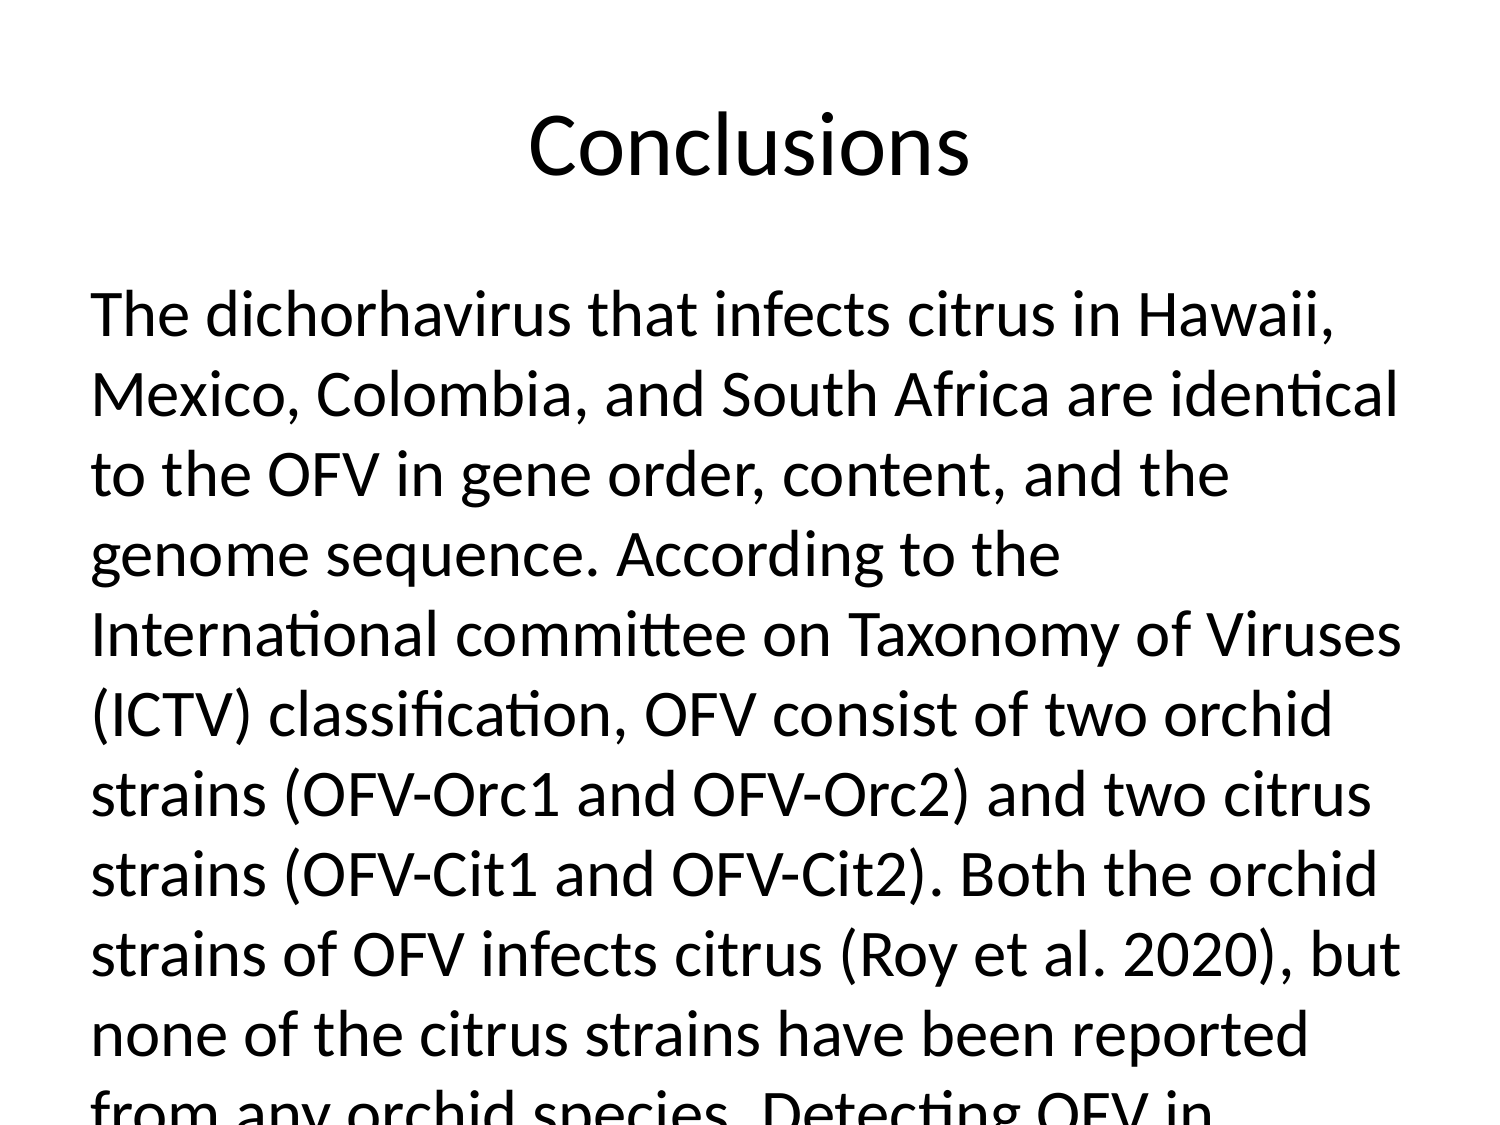

# Conclusions
The dichorhavirus that infects citrus in Hawaii, Mexico, Colombia, and South Africa are identical to the OFV in gene order, content, and the genome sequence. According to the International committee on Taxonomy of Viruses (ICTV) classification, OFV consist of two orchid strains (OFV-Orc1 and OFV-Orc2) and two citrus strains (OFV-Cit1 and OFV-Cit2). Both the orchid strains of OFV infects citrus (Roy et al. 2020), but none of the citrus strains have been reported from any orchid species. Detecting OFV in Florida represents a concern for horticulturists who grow orchids, Liriope, Ophiopogon, or other susceptible Asparagaceae species which are commonly used in landscaping. Florida is also home to a plethora of native and naturalized orchid species, many of which are threatened, including cultivating Vanilla in southern Florida (Chambers et al. 2019) and the famous Ghost Orchid, [Dendrophylax lindenii (Lindl.) Benth. ex Rolfe]. Citrus leprosis was present in Florida during the 1860’s and eradicated in the mid-1960s. In fact, Kitajima et al. (2011) found that the Citrus Leprosis virus (CiLV) which previously affected Florida citrus was a nuclear type of citrus leprosis closely related to OFV strains (Roy et al. 2013). Association of a distant relative of OFV named Citrus leprosis dichorhavirus-N0 (CiLV-N0) was confirmed in relation to the leprosis disease outbreak in Florida (Hartung et al. 2015). The recent detection of OFV-Orc1 in South Africa (Cook et al. 2019) in C. sinensis (Navel and Valencia orange) and OFV-Orc2 in Hawaii (Velarde et al. 2021) in C. reticulata (mandarin) and C. jambhiri (rough lemon) highlights the threat of different strains of OFV; which will be a definite concern to the multi-billion dollar citrus industry. Lastly, some OFV isolates are known to be involved with citrus leprosis disease in Mexico (Roy et al. 2015), which is a cause for concern for the citrus industry. B. californicus and B. yothersi are both known vectors of Dichorhaviruses (OFV) and Cileviruses (Citrus Leprosis) (Knorr 1968, Kondo et al. 2003, Beltran-Beltran et al. 2020) and B. obovatus is a suspected vector as well (Childers et al. 2003). All three mite species/complexes are present in Florida (Childers et al. 2003, Akyazi et al. 2017) (Fig. 1). Therefore, it is critical to identify the vector of OFVs in Florida and monitor its spread to determine the risk this virus represents for the native plants, agriculture and the ornamental/landscaping industries of Florida and the surrounding regions.